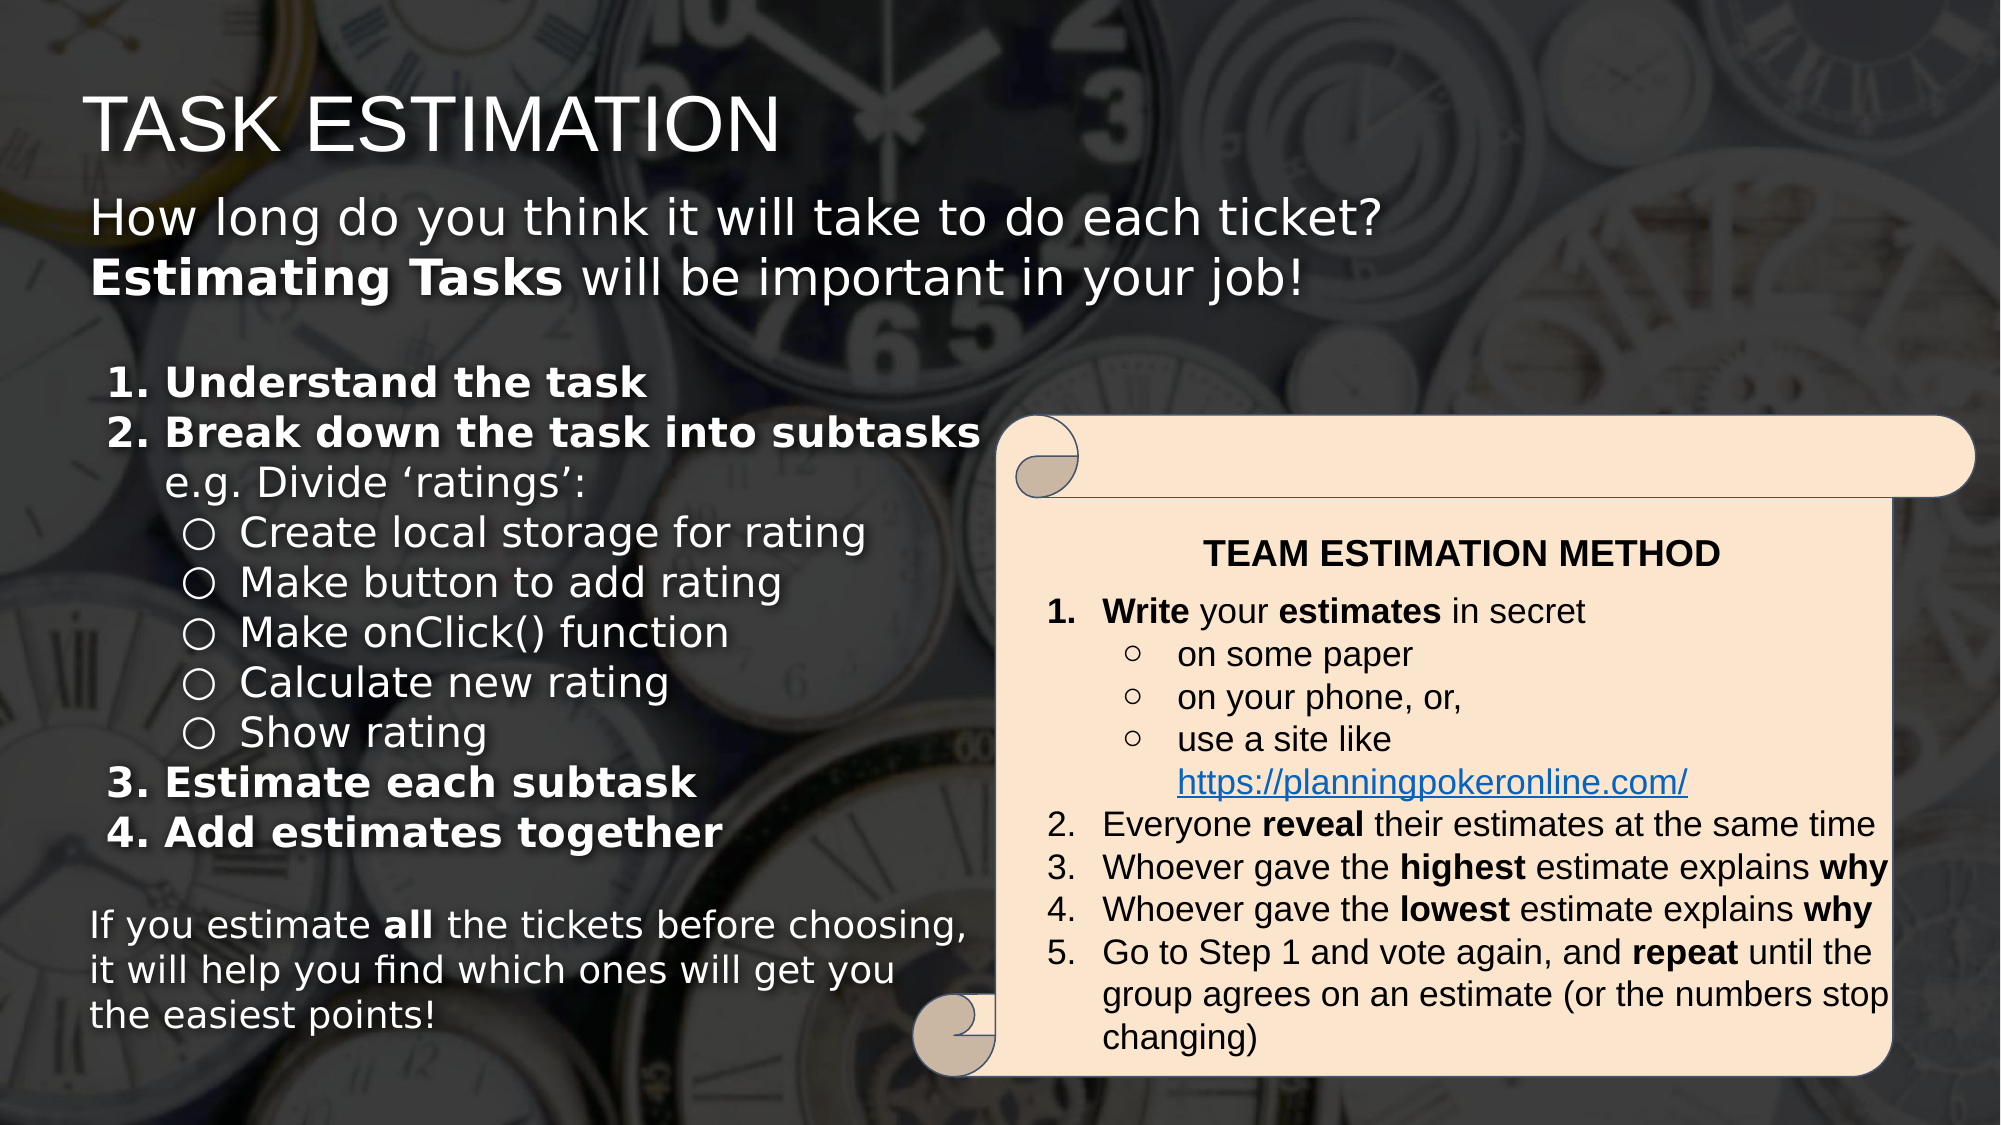

TASK ESTIMATION
How long do you think it will take to do each ticket?
Estimating Tasks will be important in your job!

Understand the task
Break down the task into subtasks
e.g. Divide ‘ratings’:
Create local storage for rating
Make button to add rating
Make onClick() function
Calculate new rating
Show rating
Estimate each subtask
Add estimates together

If you estimate all the tickets before choosing,
it will help you find which ones will get you
the easiest points!

TEAM ESTIMATION METHOD

Write your estimates in secret
on some paper
on your phone, or,
use a site like https://planningpokeronline.com/
Everyone reveal their estimates at the same time
Whoever gave the highest estimate explains why
Whoever gave the lowest estimate explains why
Go to Step 1 and vote again, and repeat until the group agrees on an estimate (or the numbers stop changing)